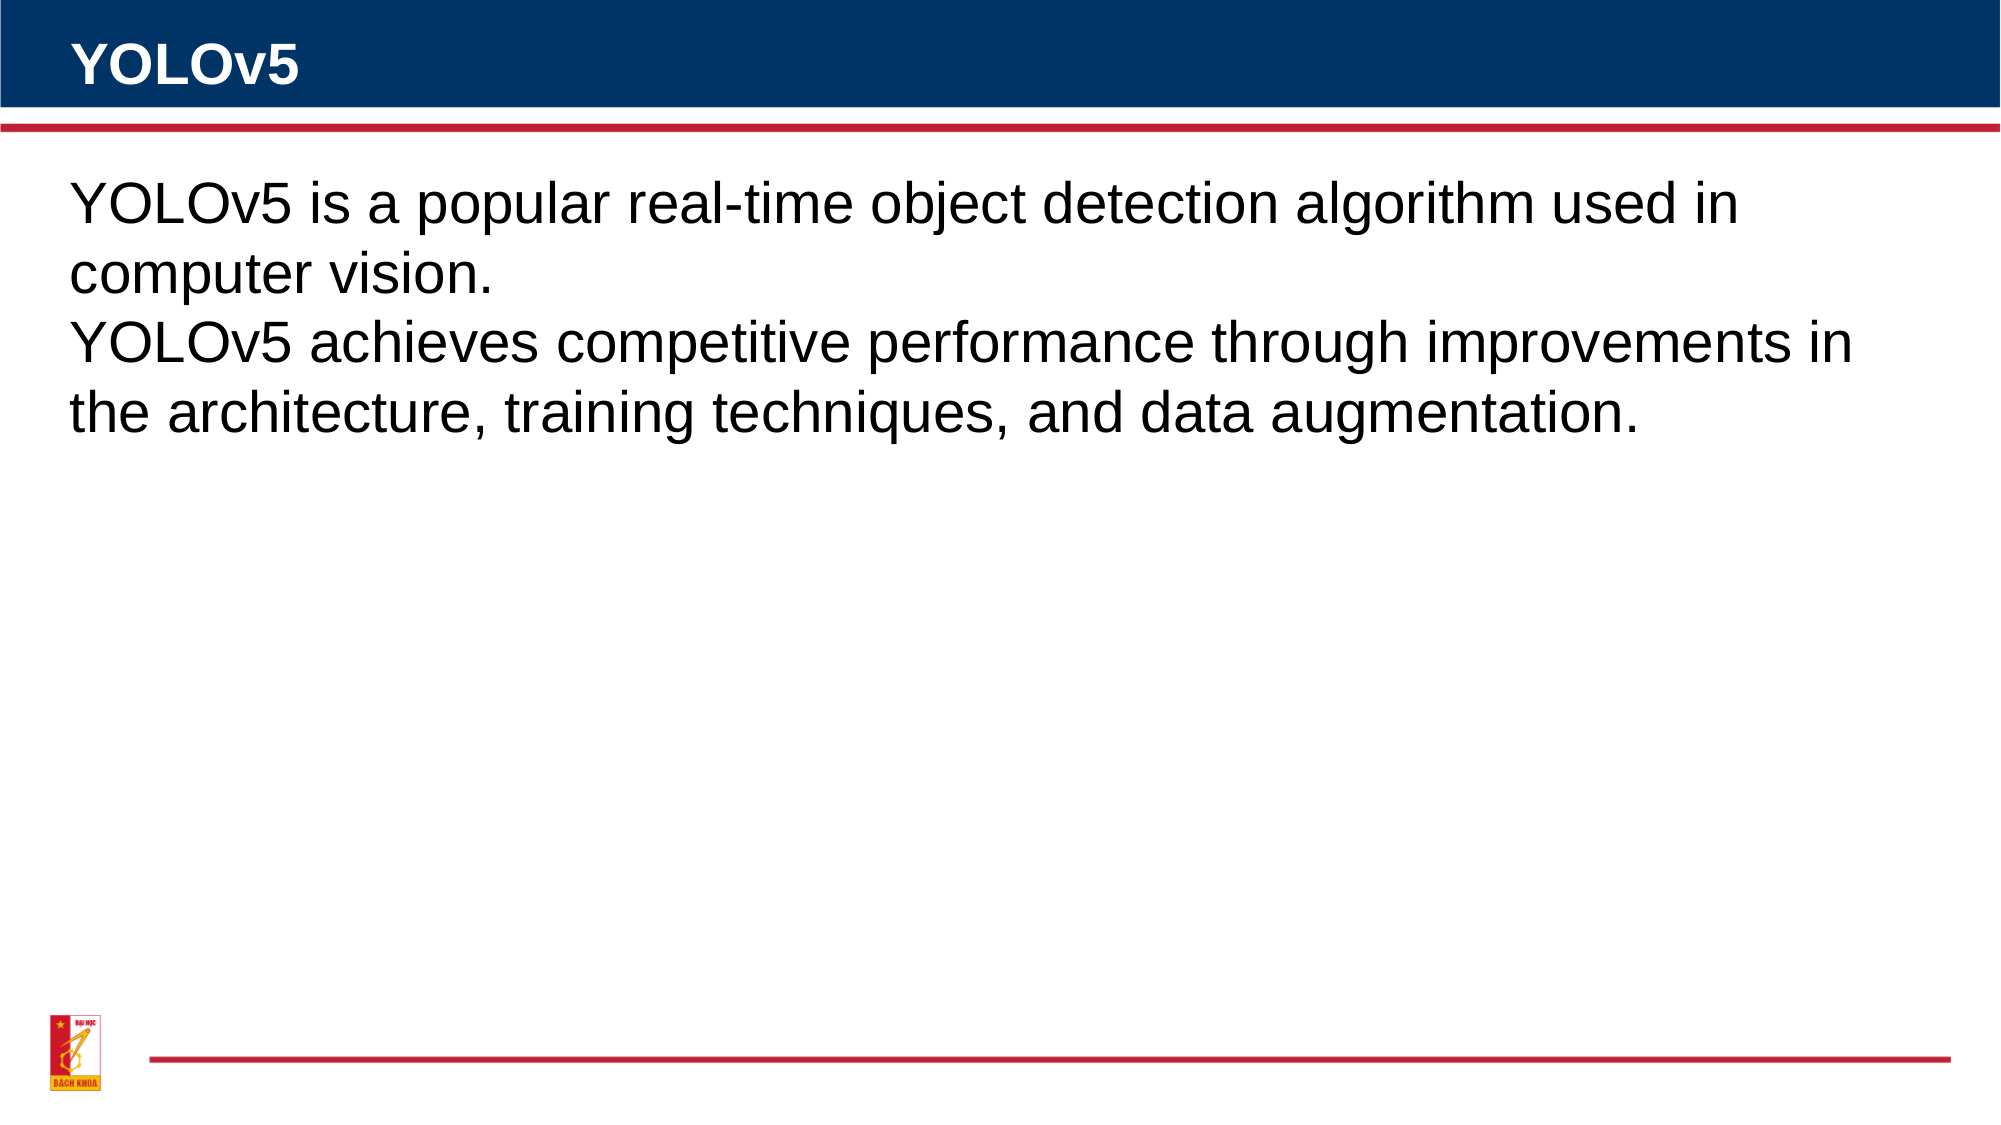

YOLOv5
YOLOv5 is a popular real-time object detection algorithm used in computer vision.
YOLOv5 achieves competitive performance through improvements in the architecture, training techniques, and data augmentation.